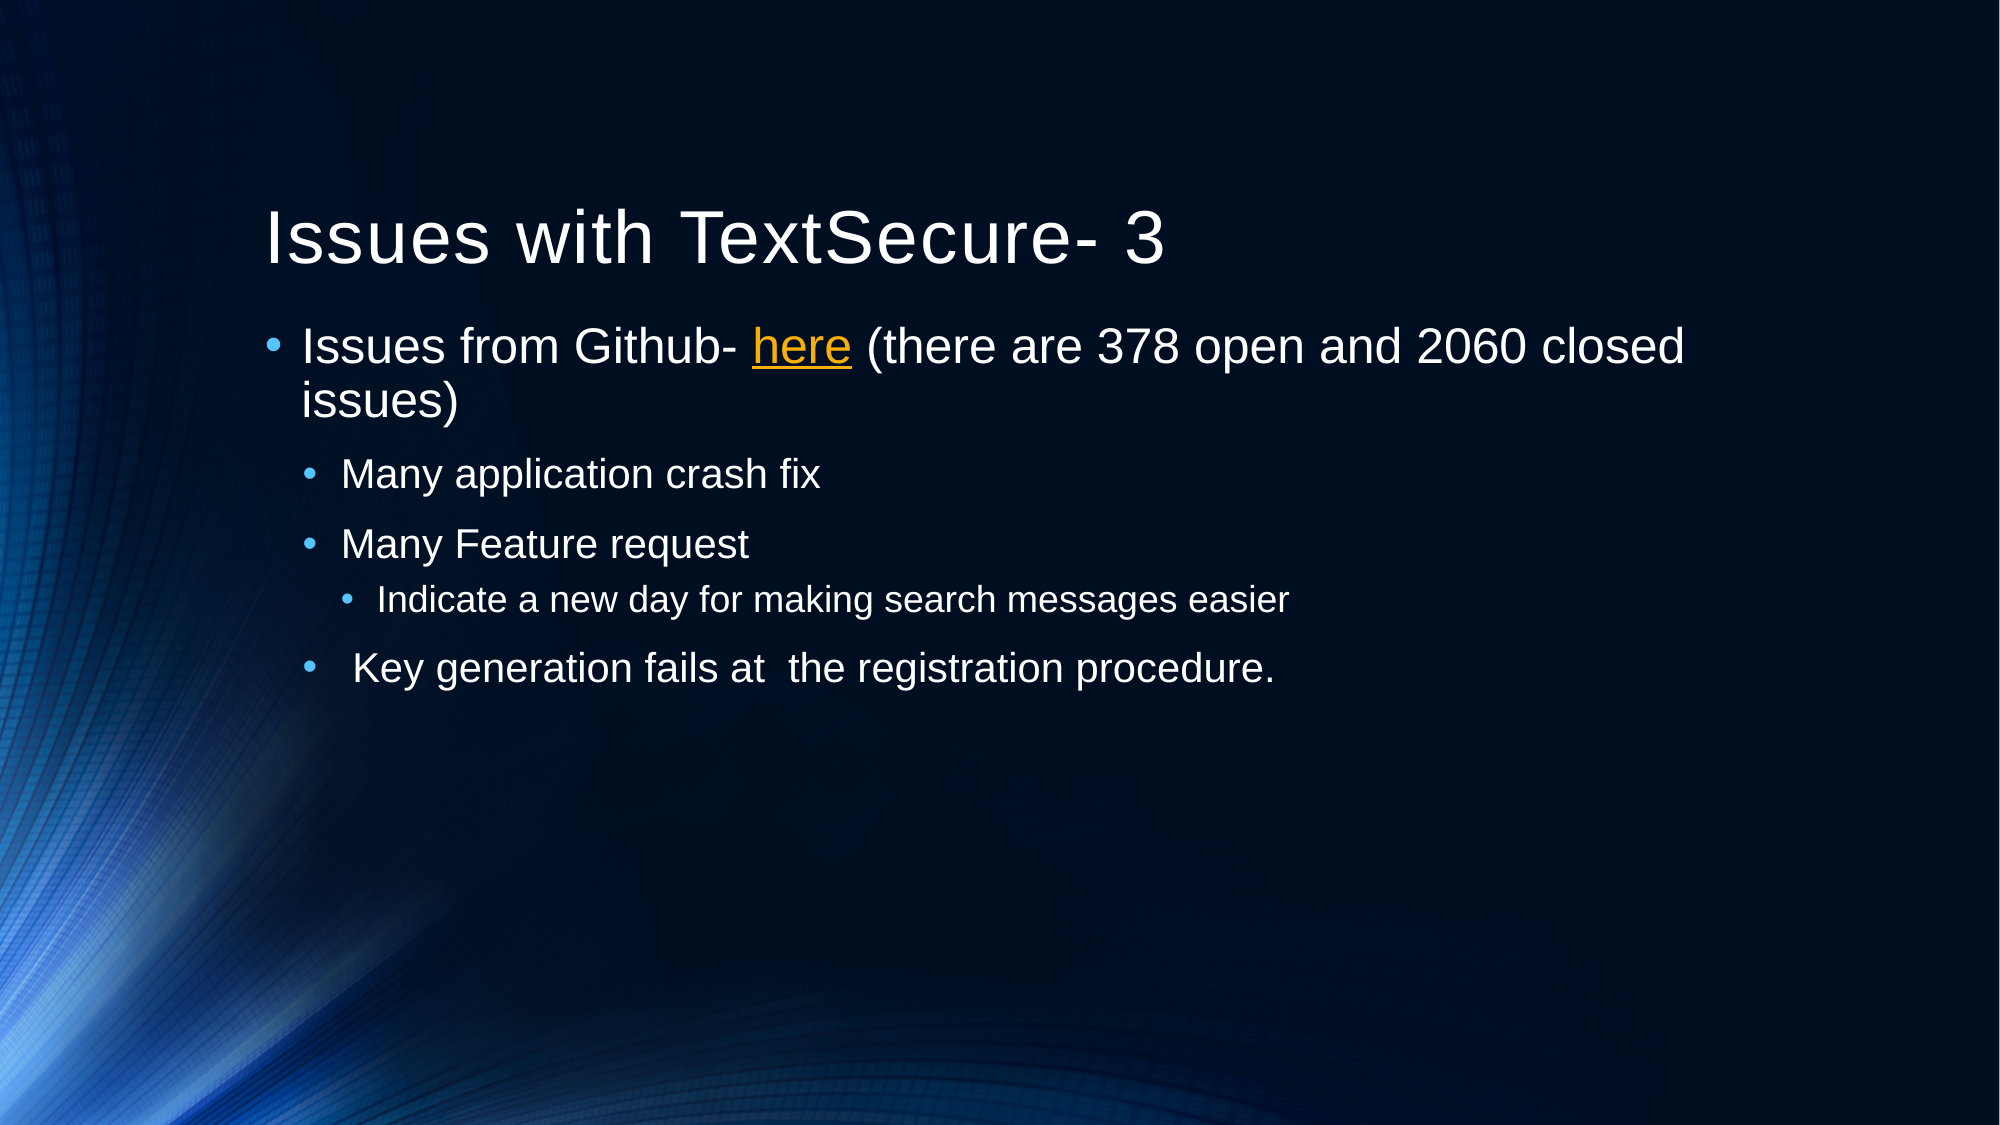

# Issues with TextSecure- 3
Issues from Github- here (there are 378 open and 2060 closed issues)
Many application crash fix
Many Feature request
Indicate a new day for making search messages easier
 Key generation fails at  the registration procedure.